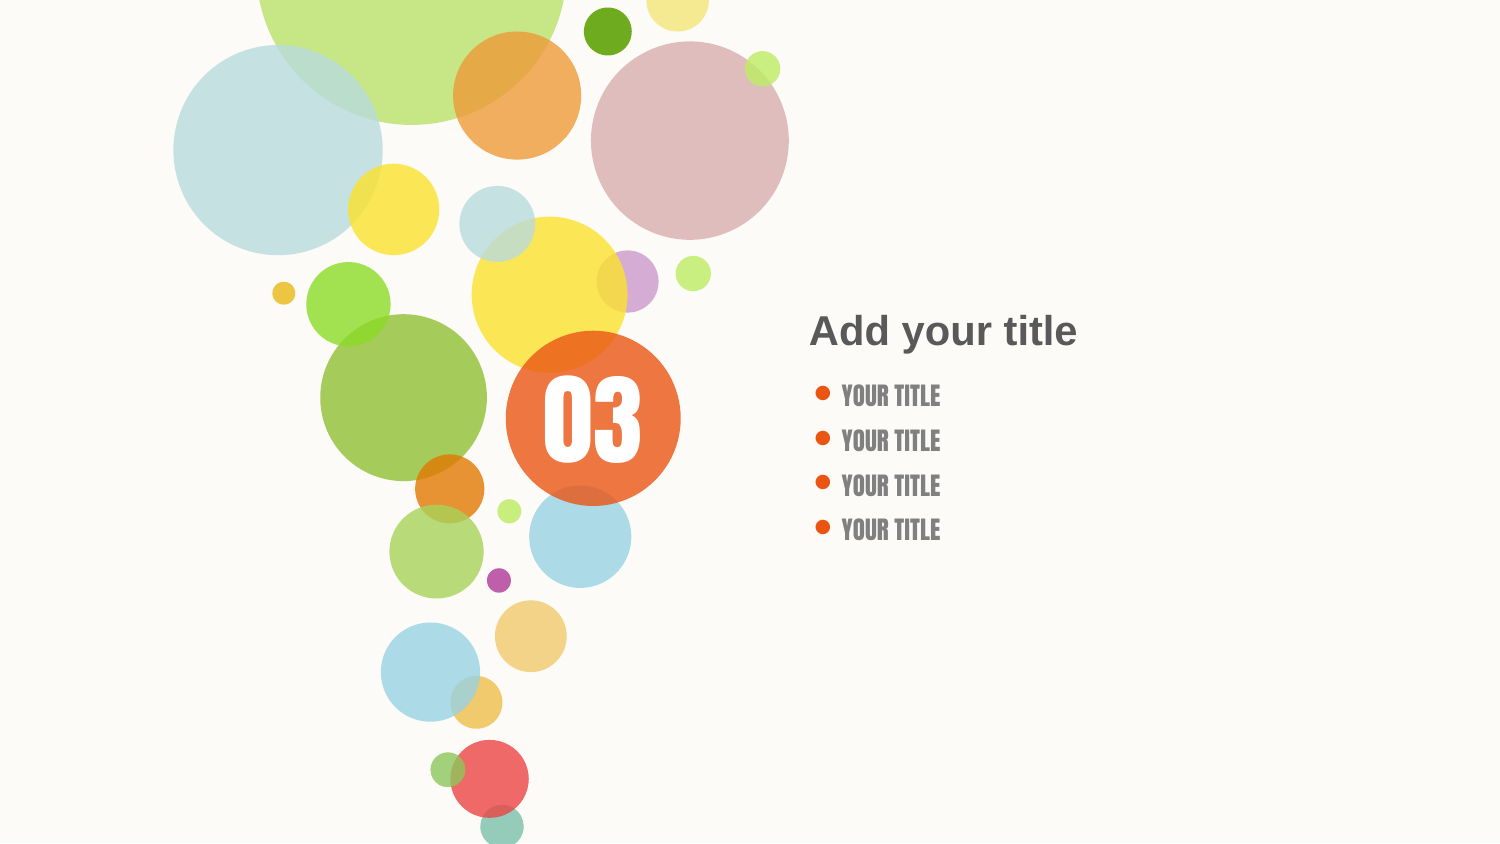

Add your title

YOUR TITLE
YOUR TITLE
YOUR TITLE
YOUR TITLE
03